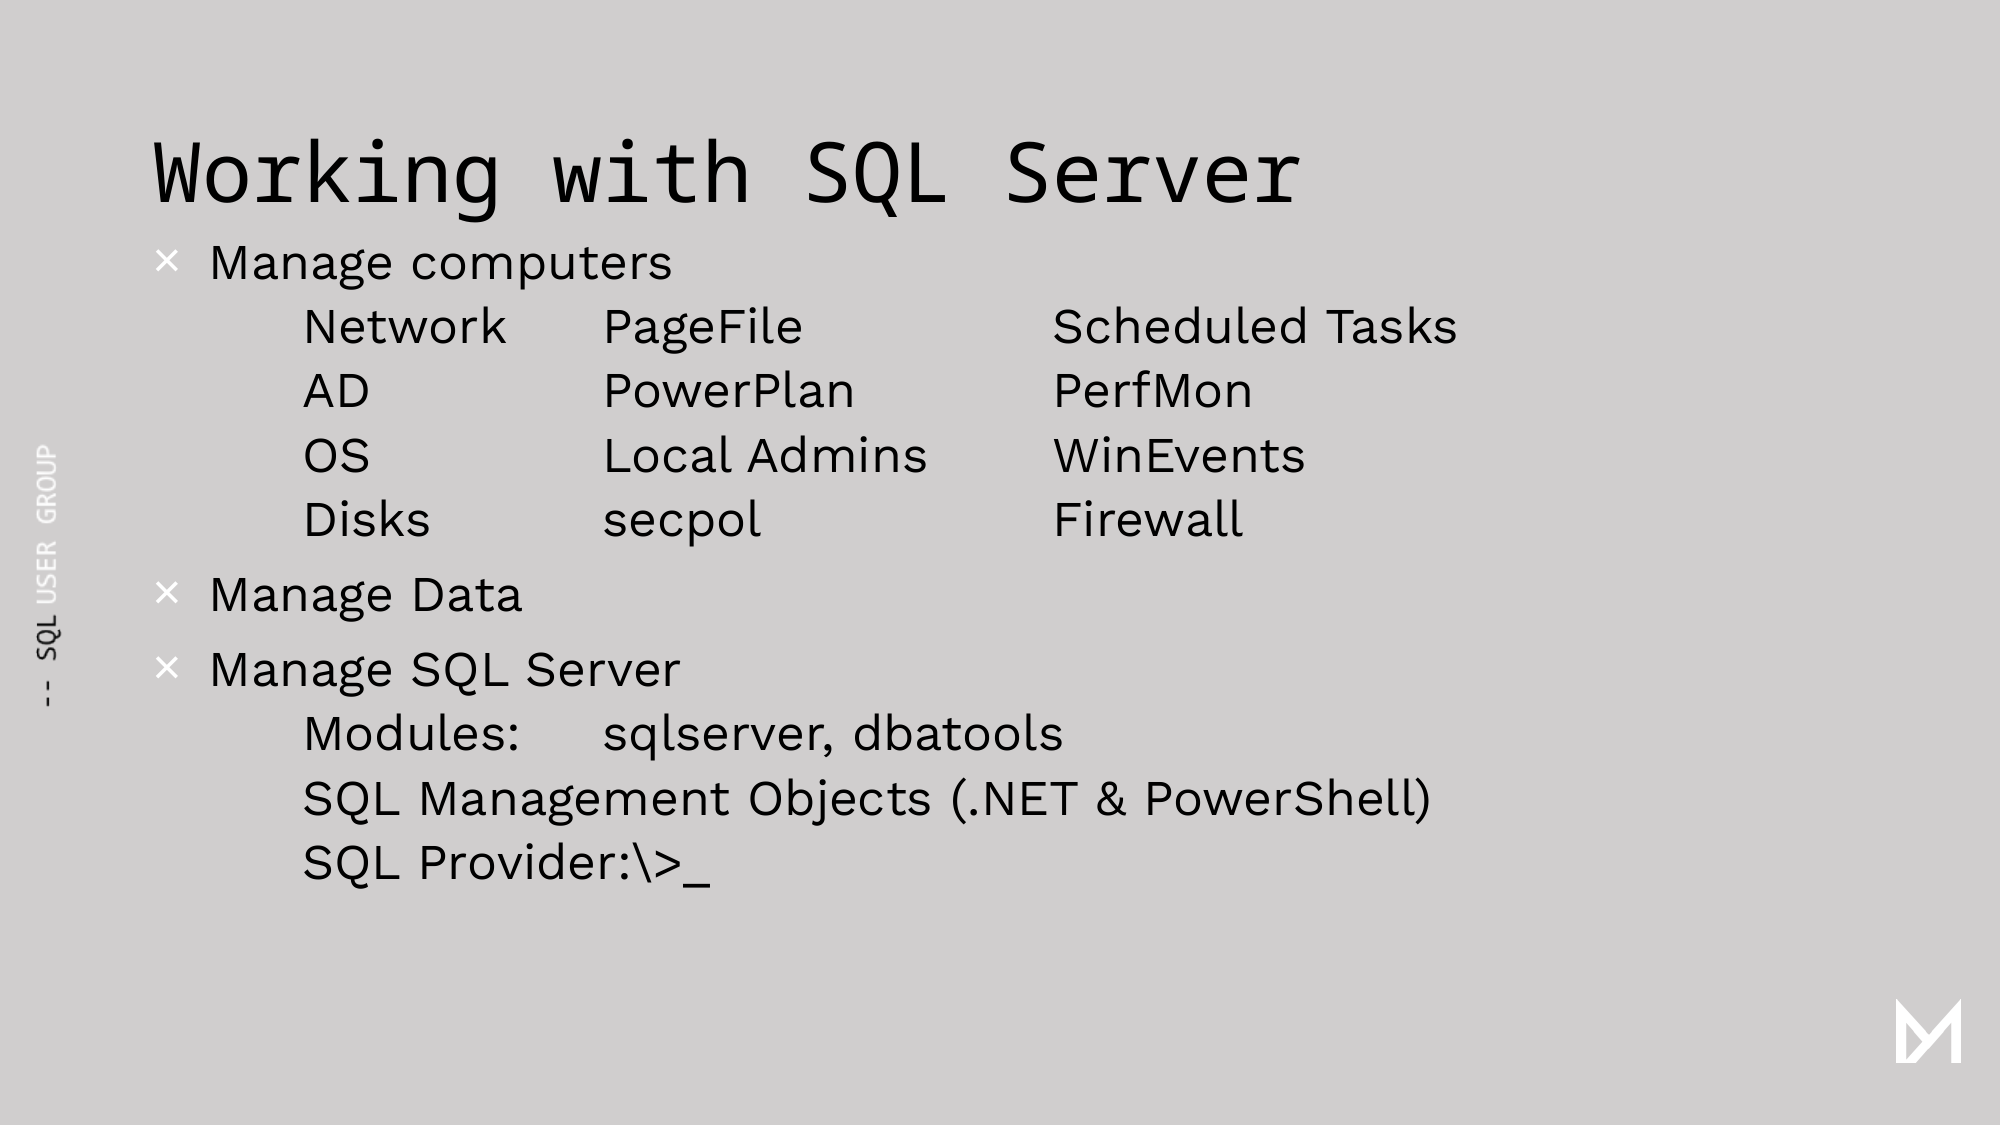

# Working with SQL Server
Manage computers
	Network	PageFile		Scheduled Tasks
	AD		PowerPlan		PerfMon
	OS		Local Admins	WinEvents
	Disks		secpol		Firewall
Manage Data
Manage SQL Server
	Modules:	sqlserver, dbatools
	SQL Management Objects (.NET & PowerShell)
	SQL Provider:\>_